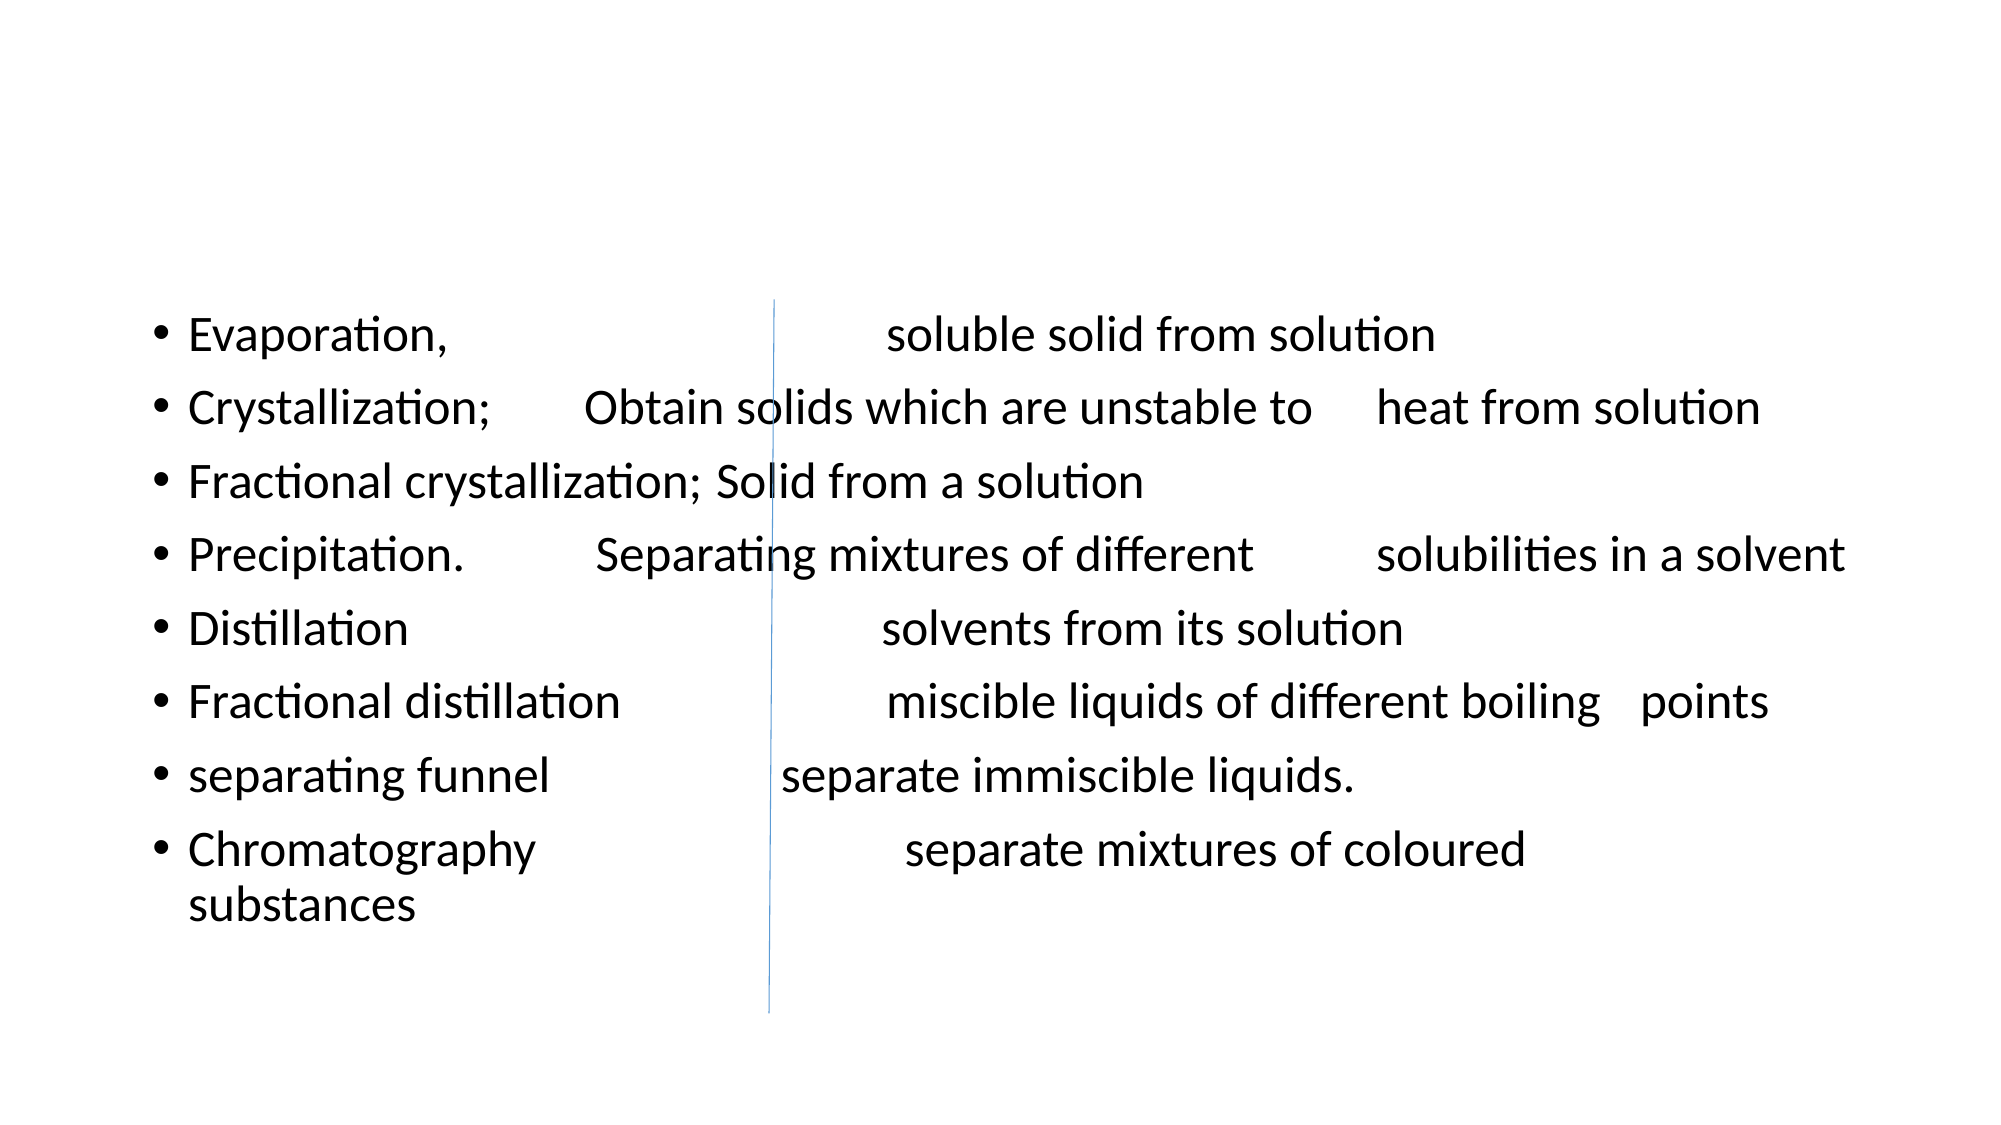

#
Evaporation,                                      soluble solid from solution
Crystallization;			Obtain solids which are unstable to 						heat from solution
Fractional crystallization;		Solid from a solution
Precipitation.			 Separating mixtures of different 							solubilities in a solvent
Distillation                                         solvents from its solution
Fractional distillation                       miscible liquids of different boiling 						points
separating funnel                    separate immiscible liquids.
Chromatography                                separate mixtures of coloured 							substances